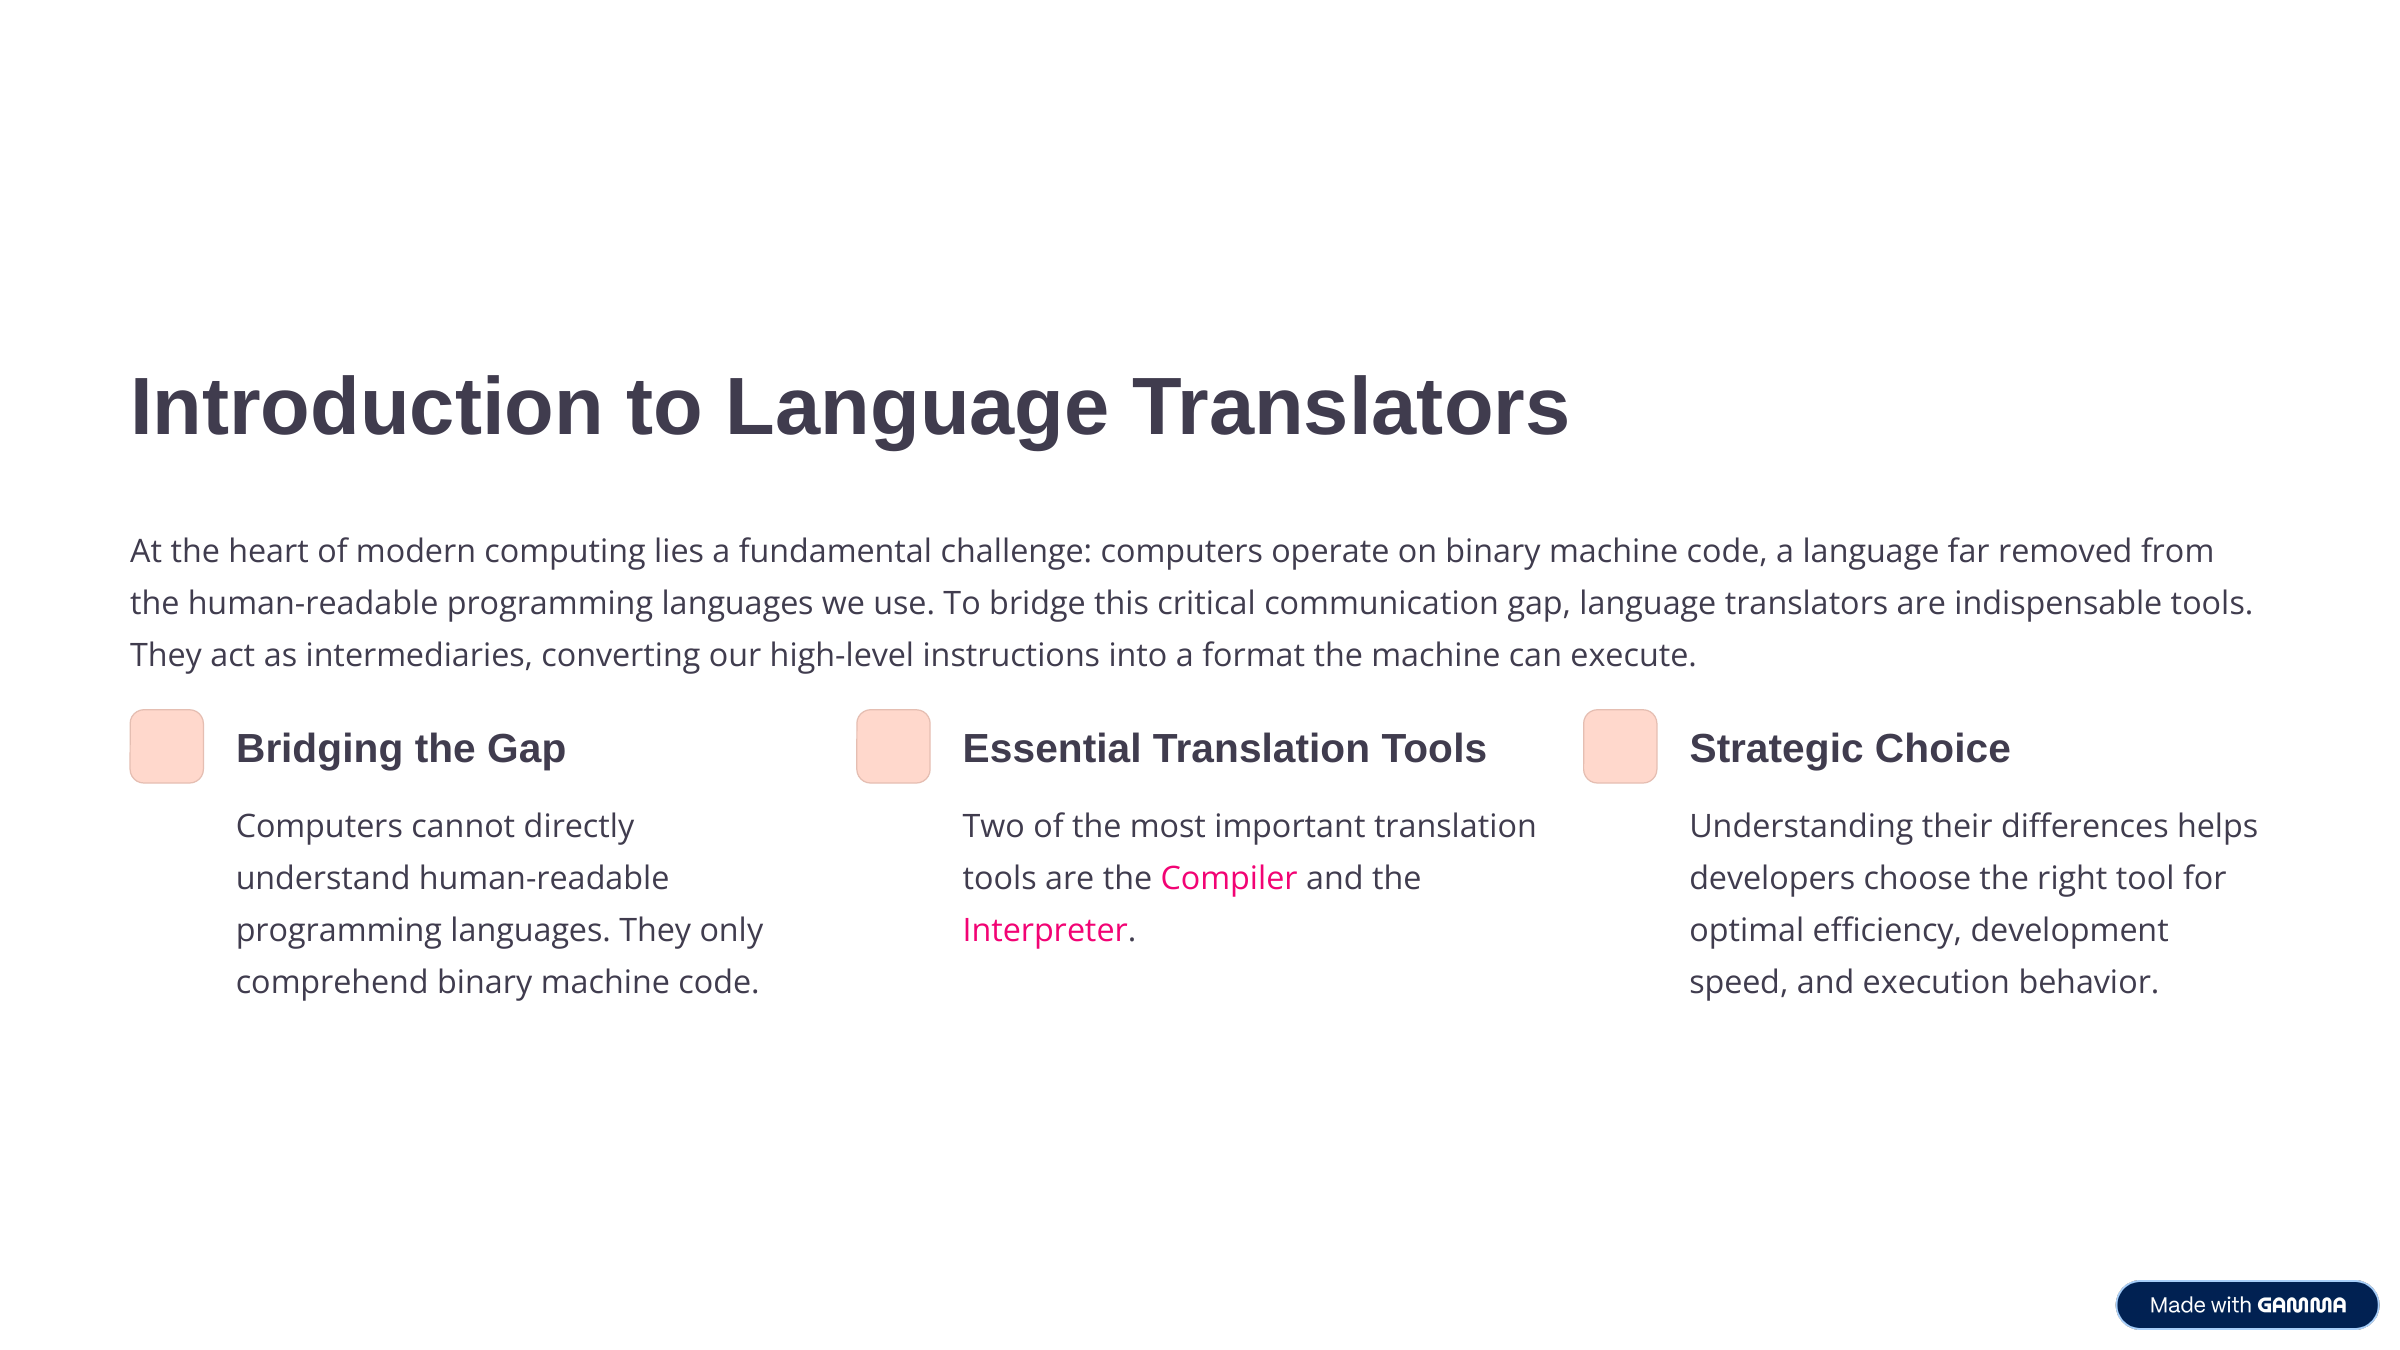

Introduction to Language Translators
At the heart of modern computing lies a fundamental challenge: computers operate on binary machine code, a language far removed from the human-readable programming languages we use. To bridge this critical communication gap, language translators are indispensable tools. They act as intermediaries, converting our high-level instructions into a format the machine can execute.

Bridging the Gap
Essential Translation Tools
Strategic Choice
Computers cannot directly understand human-readable programming languages. They only comprehend binary machine code.
Two of the most important translation tools are the Compiler and the Interpreter.
Understanding their differences helps developers choose the right tool for optimal efficiency, development speed, and execution behavior.